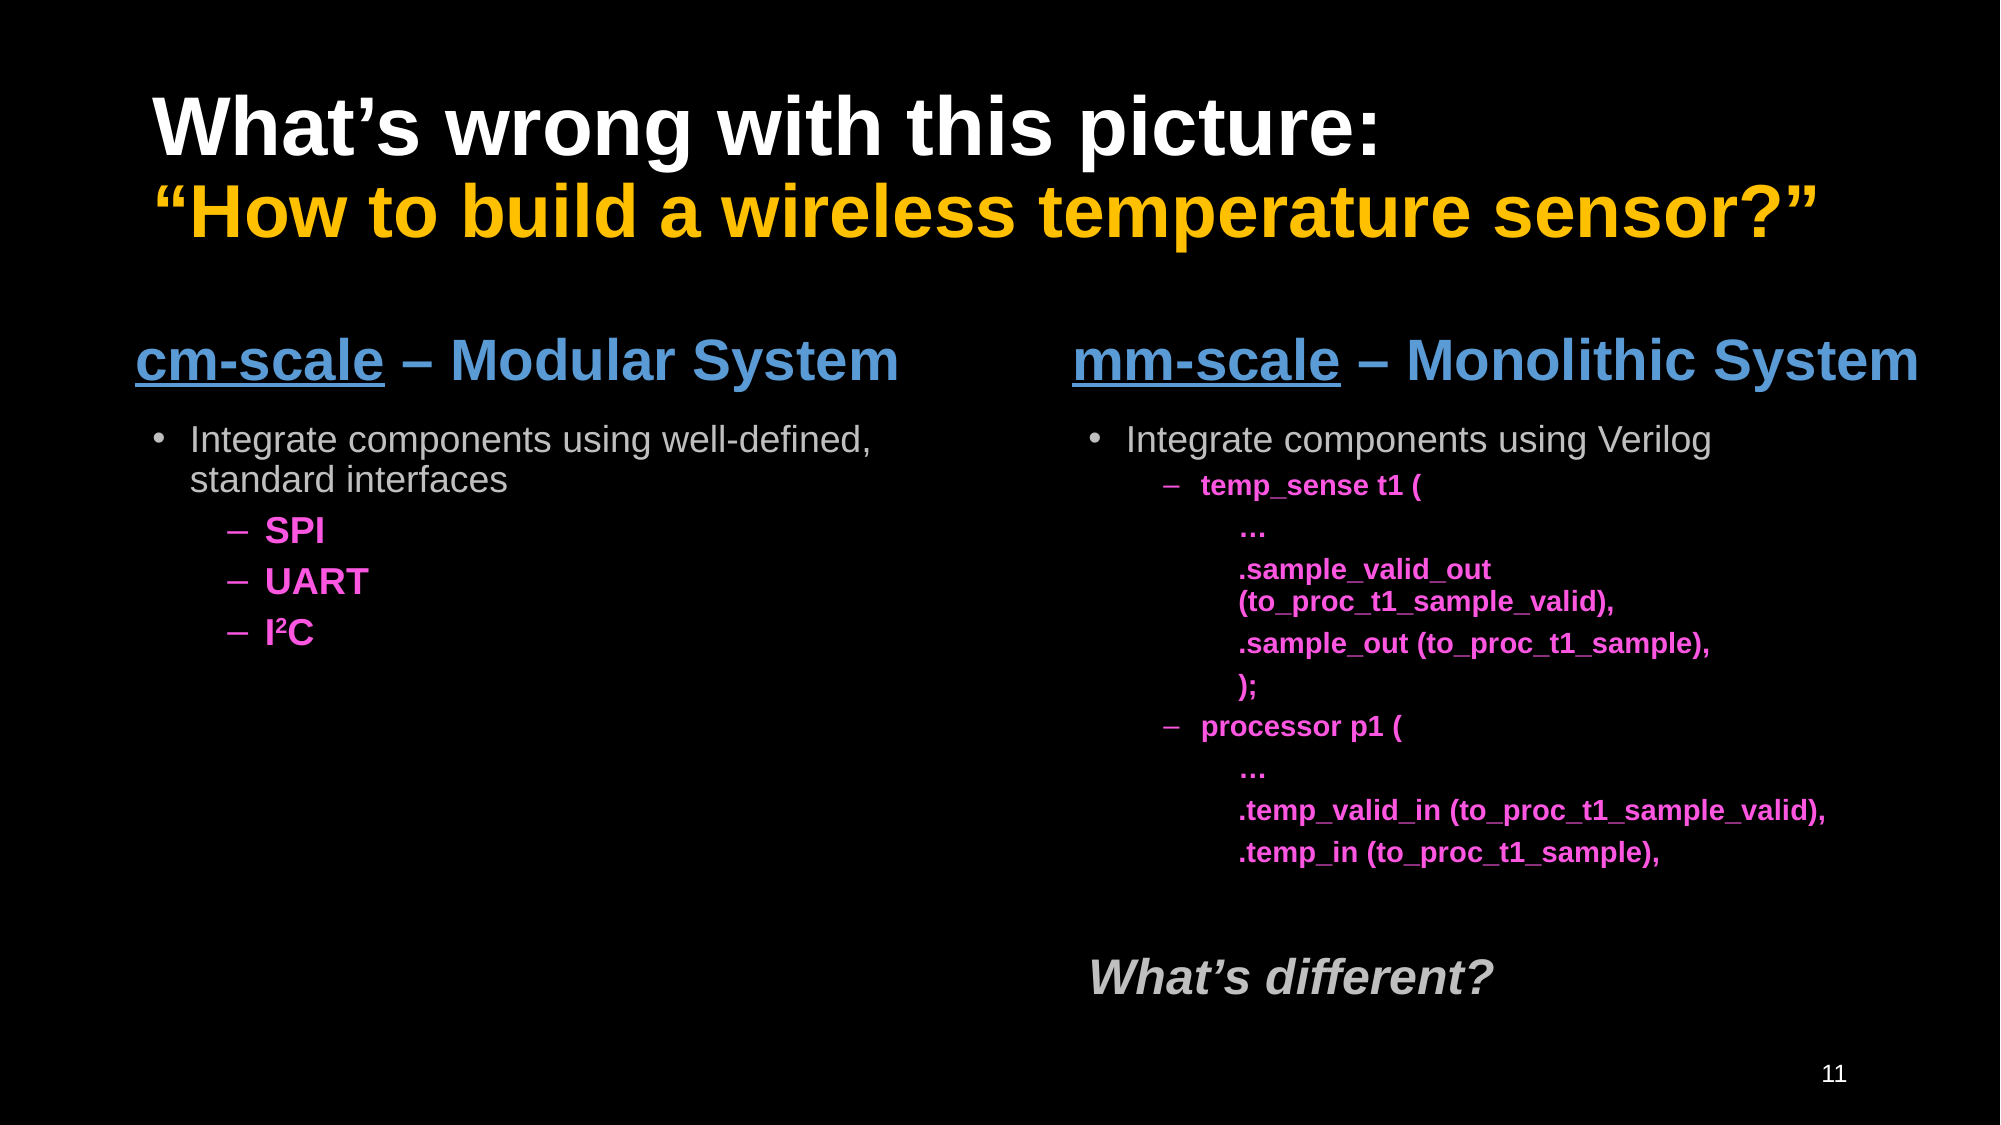

# What’s wrong with this picture: “How to build a wireless temperature sensor?”
cm-scale – Modular System
mm-scale – Monolithic System
Integrate components using well-defined, standard interfaces
SPI
UART
I2C
Integrate components using Verilog
temp_sense t1 (
…
.sample_valid_out (to_proc_t1_sample_valid),
.sample_out (to_proc_t1_sample),
);
processor p1 (
…
.temp_valid_in (to_proc_t1_sample_valid),
.temp_in (to_proc_t1_sample),

What’s different?
11